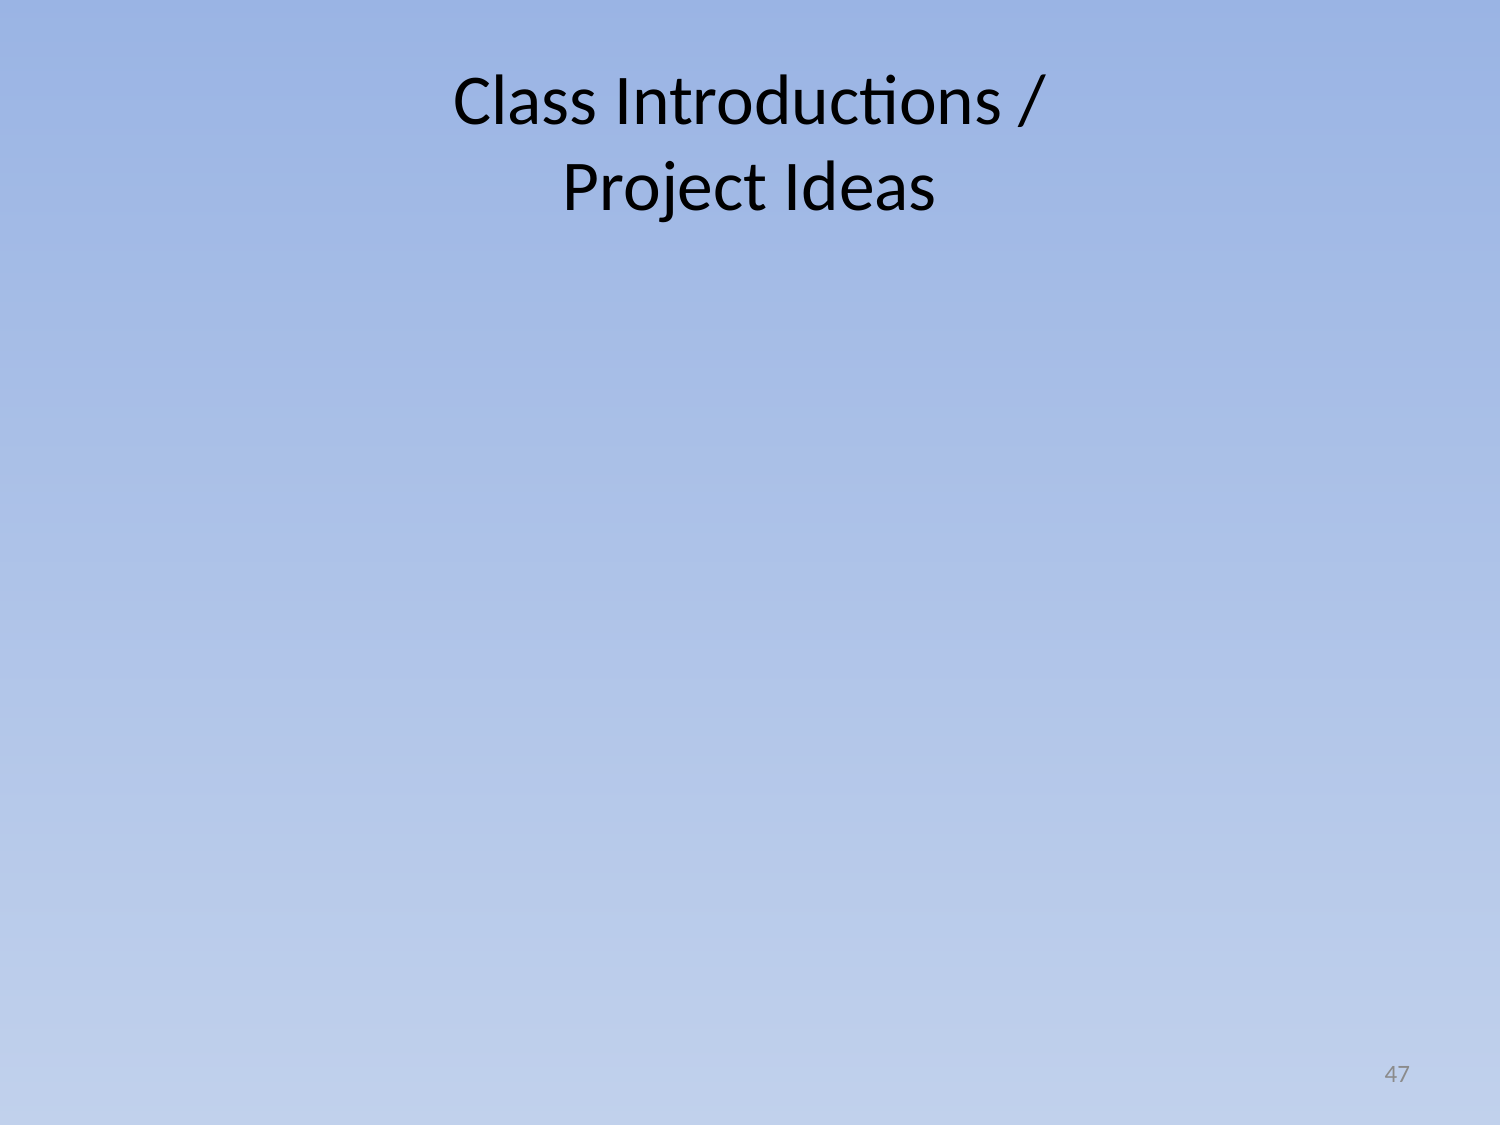

# Class Introductions / Project Ideas

47